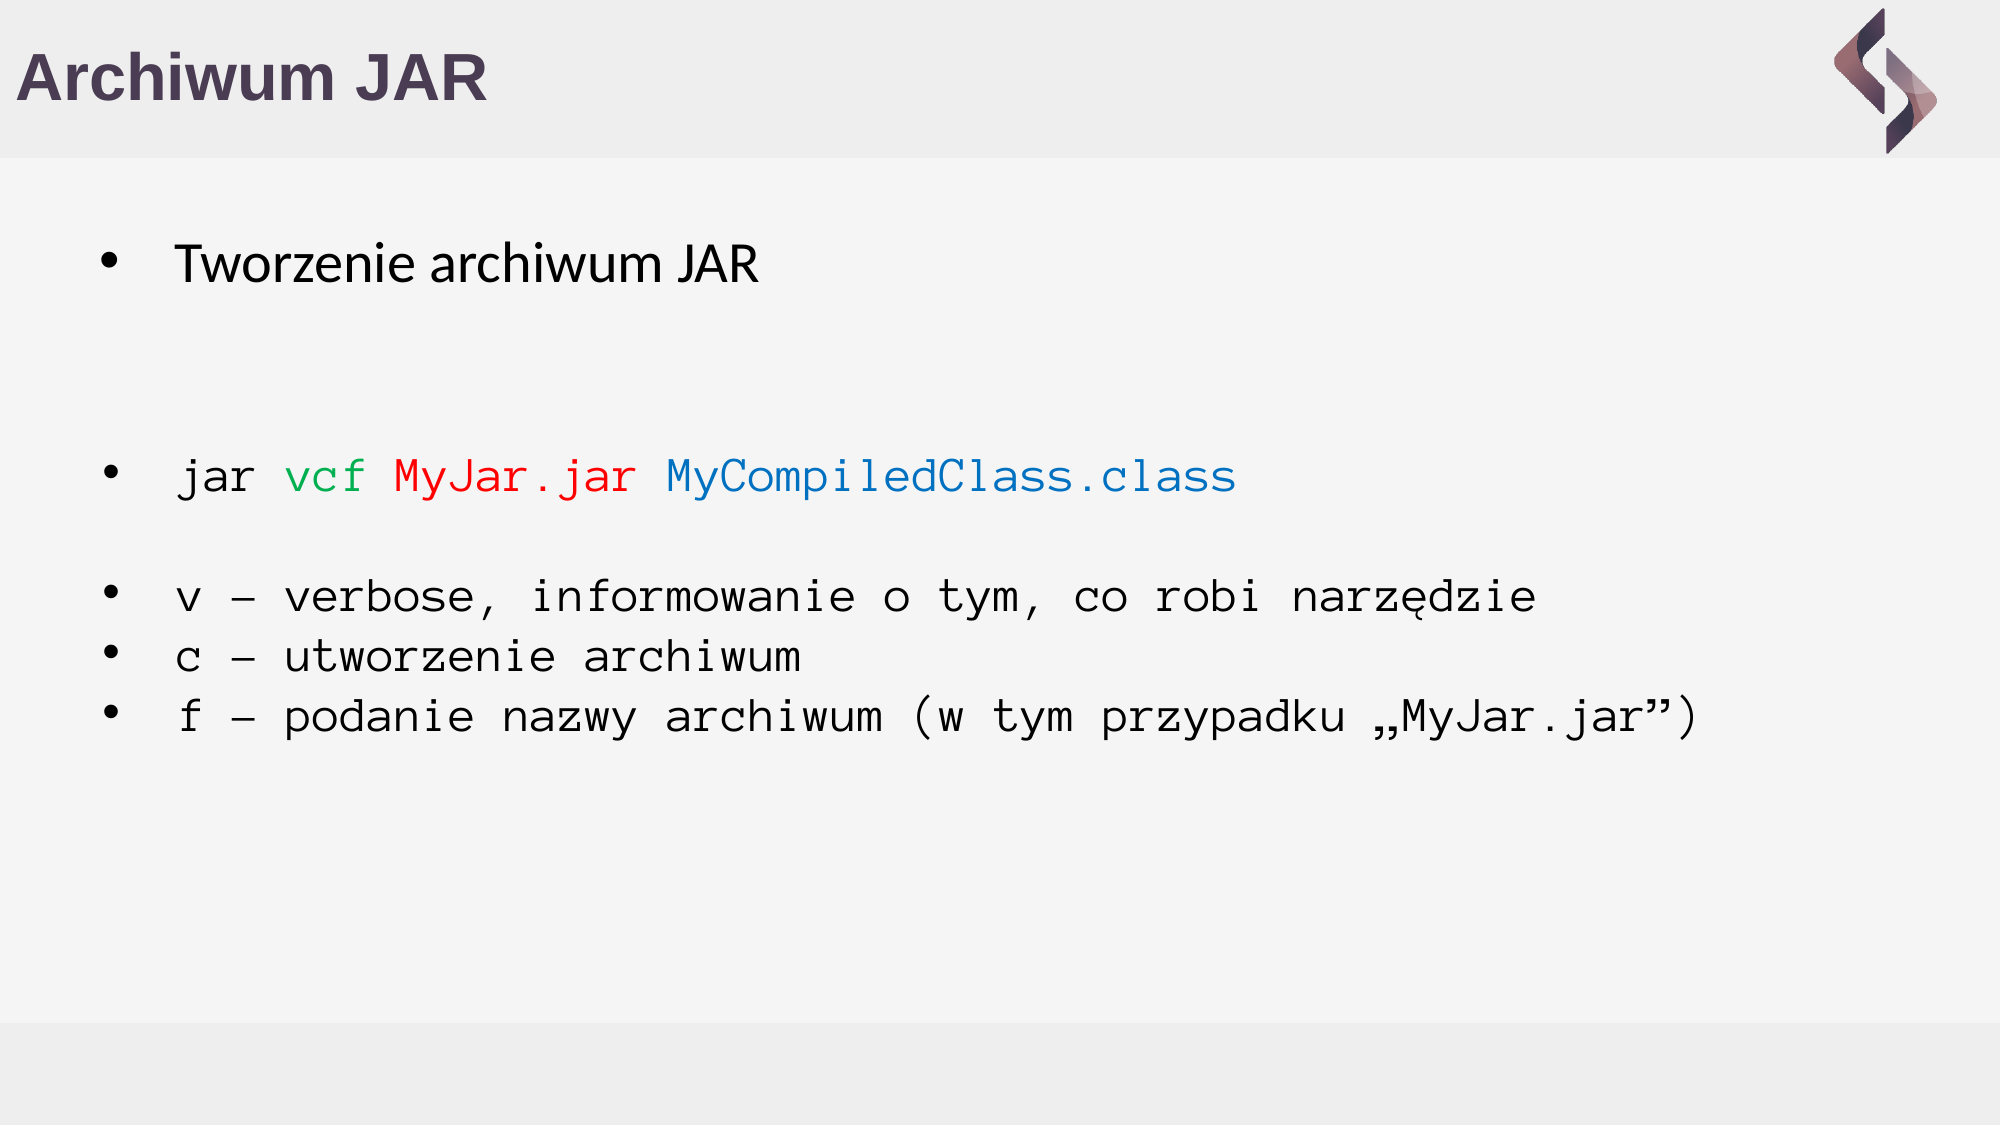

# Archiwum JAR
Tworzenie archiwum JAR
jar vcf MyJar.jar MyCompiledClass.class

v – verbose, informowanie o tym, co robi narzędzie
c – utworzenie archiwum
f – podanie nazwy archiwum (w tym przypadku „MyJar.jar”)